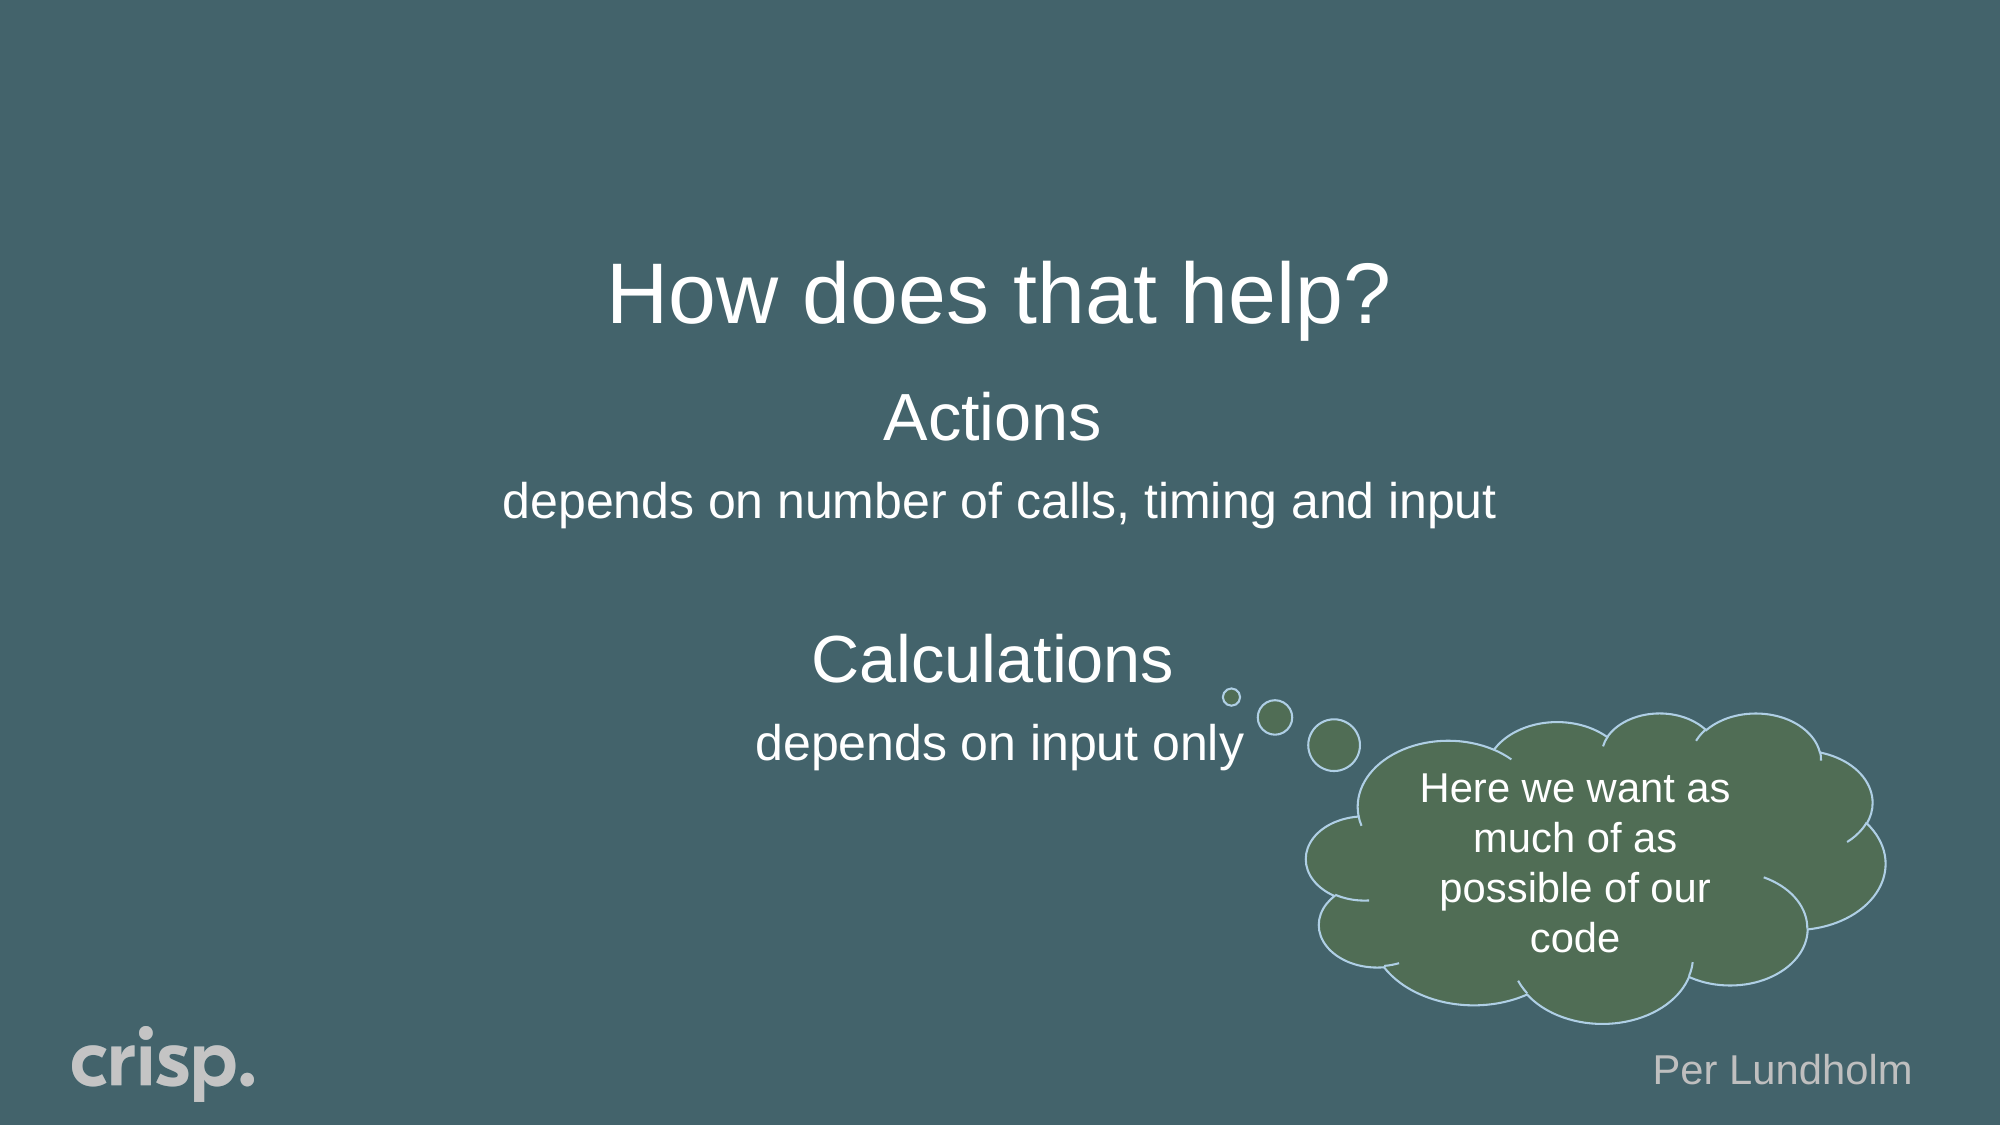

# How does that help?
Actions
depends on number of calls, timing and input

Calculations
depends on input only
Here we want as much of as possible of our code
Per Lundholm